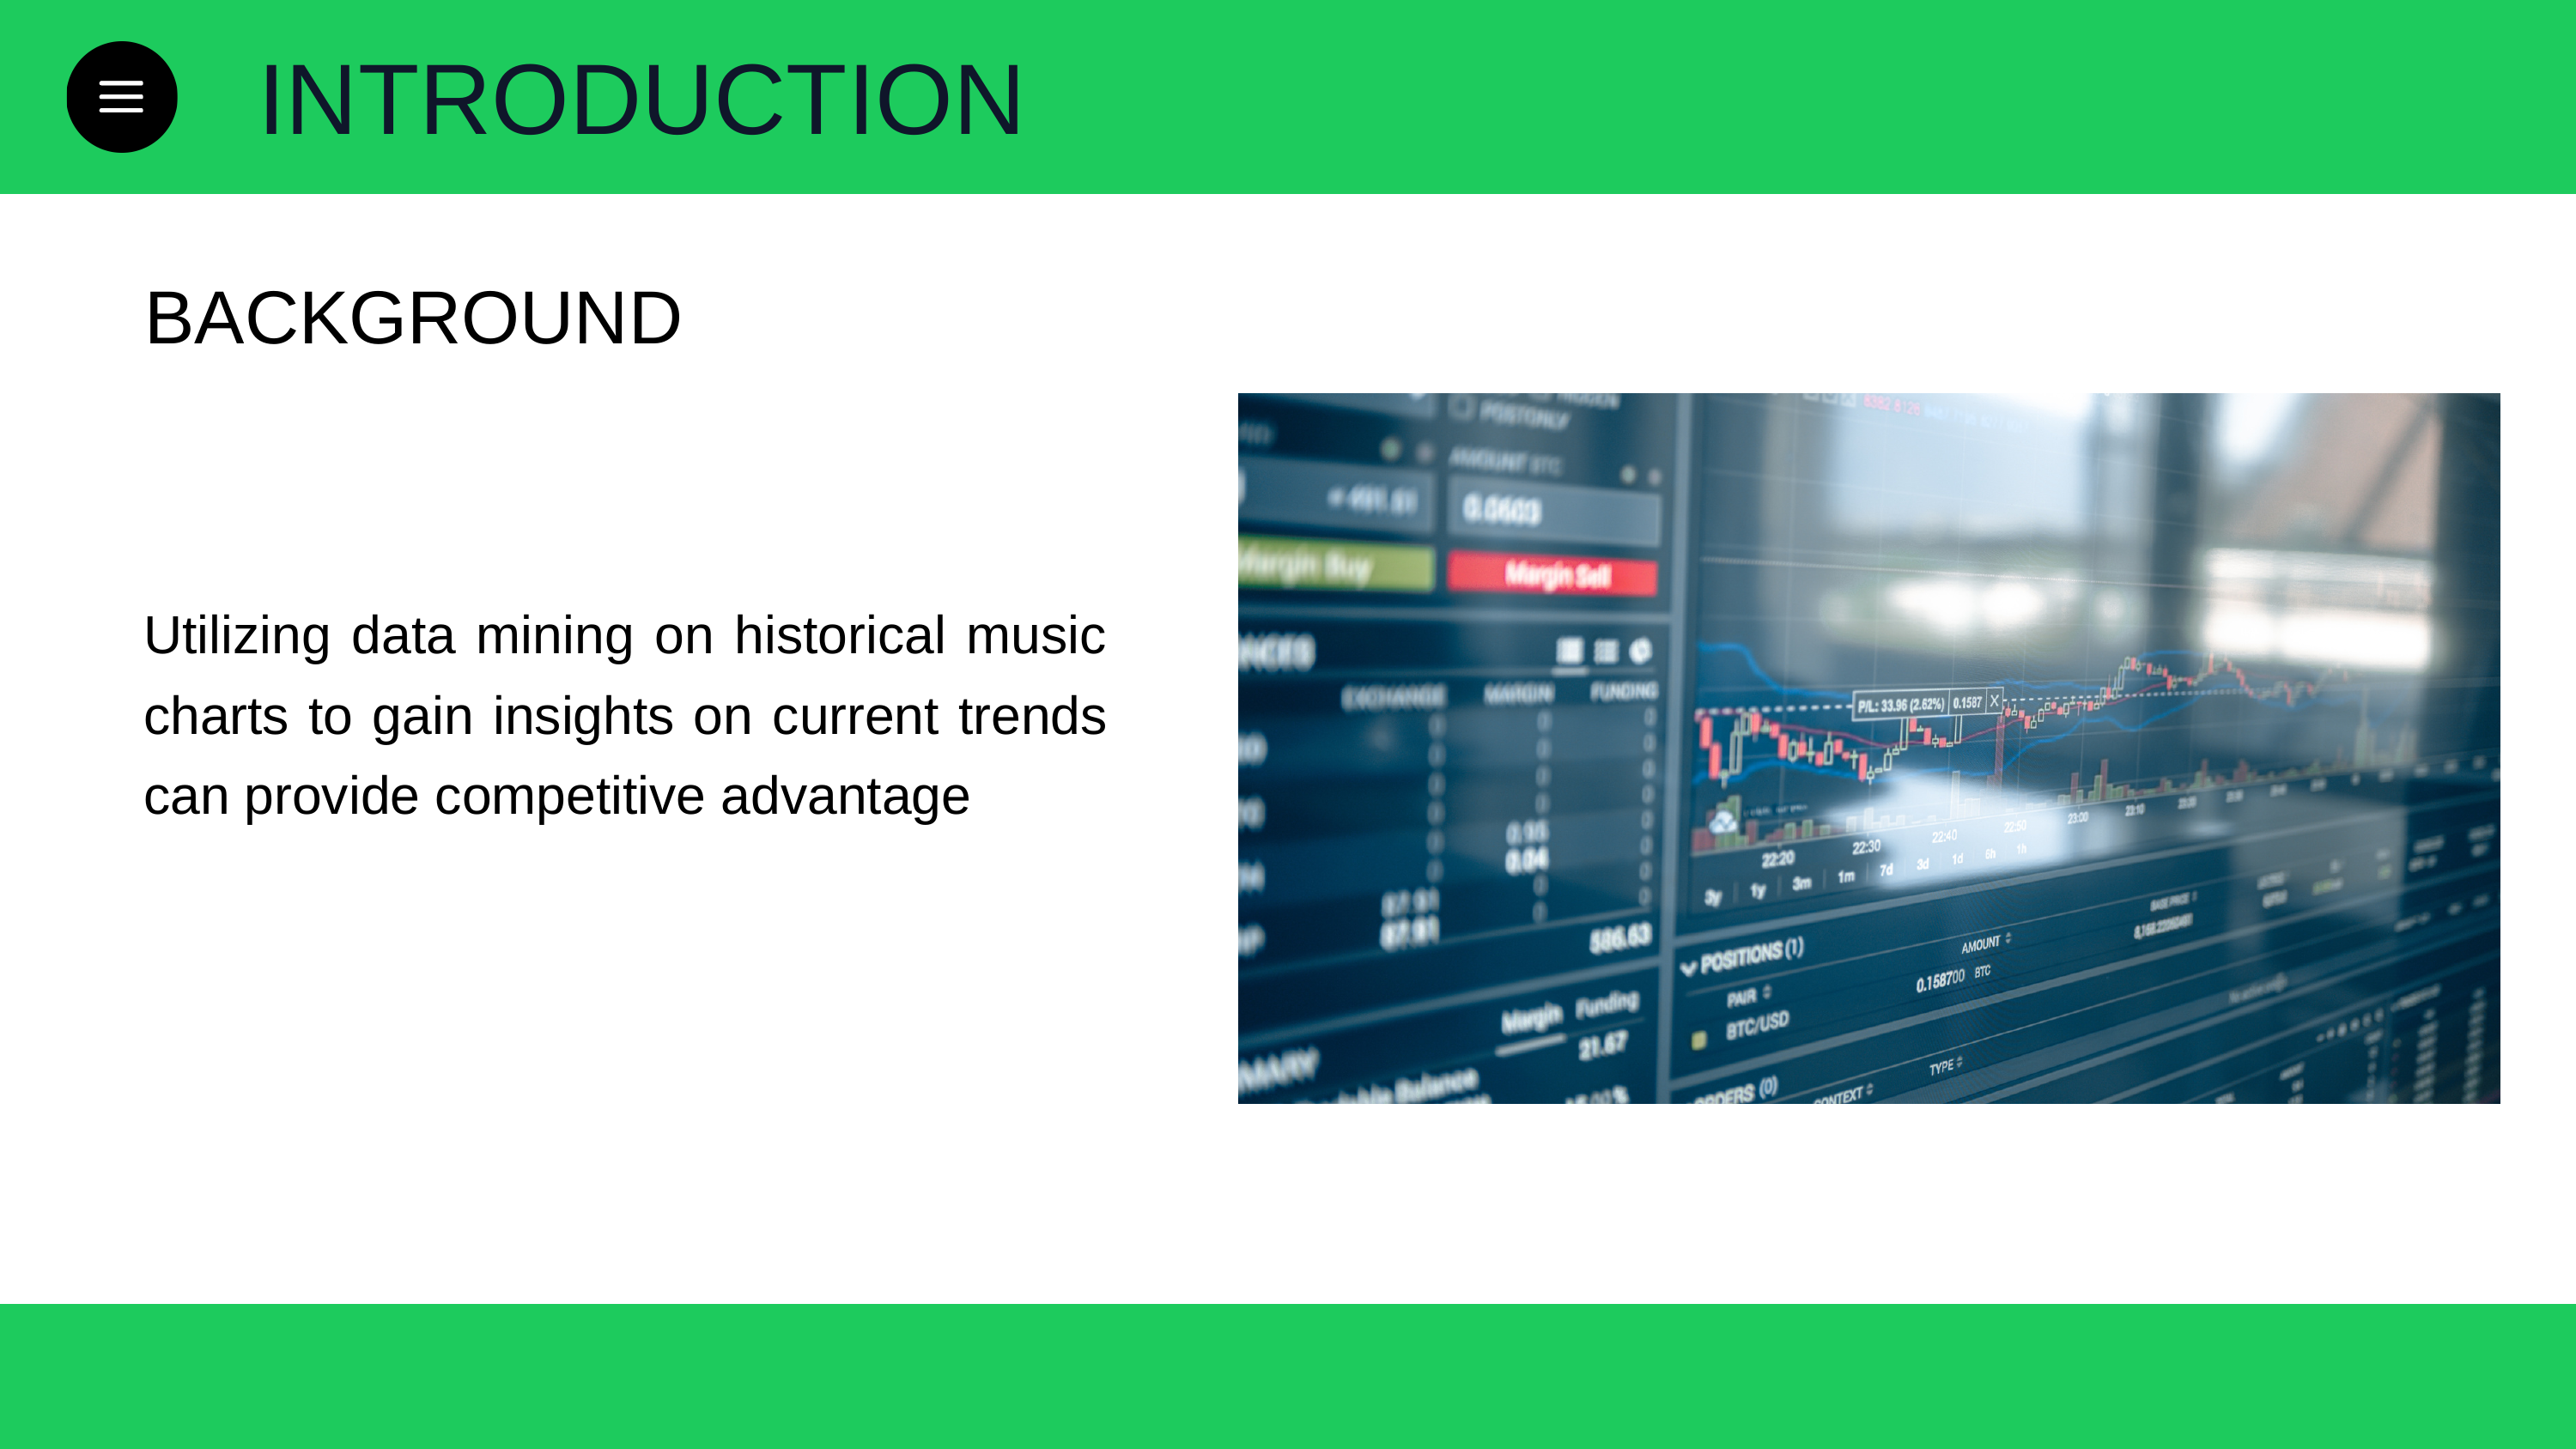

INTRODUCTION

BACKGROUND

Utilizing data mining on historical music charts to gain insights on current trends can provide competitive advantage